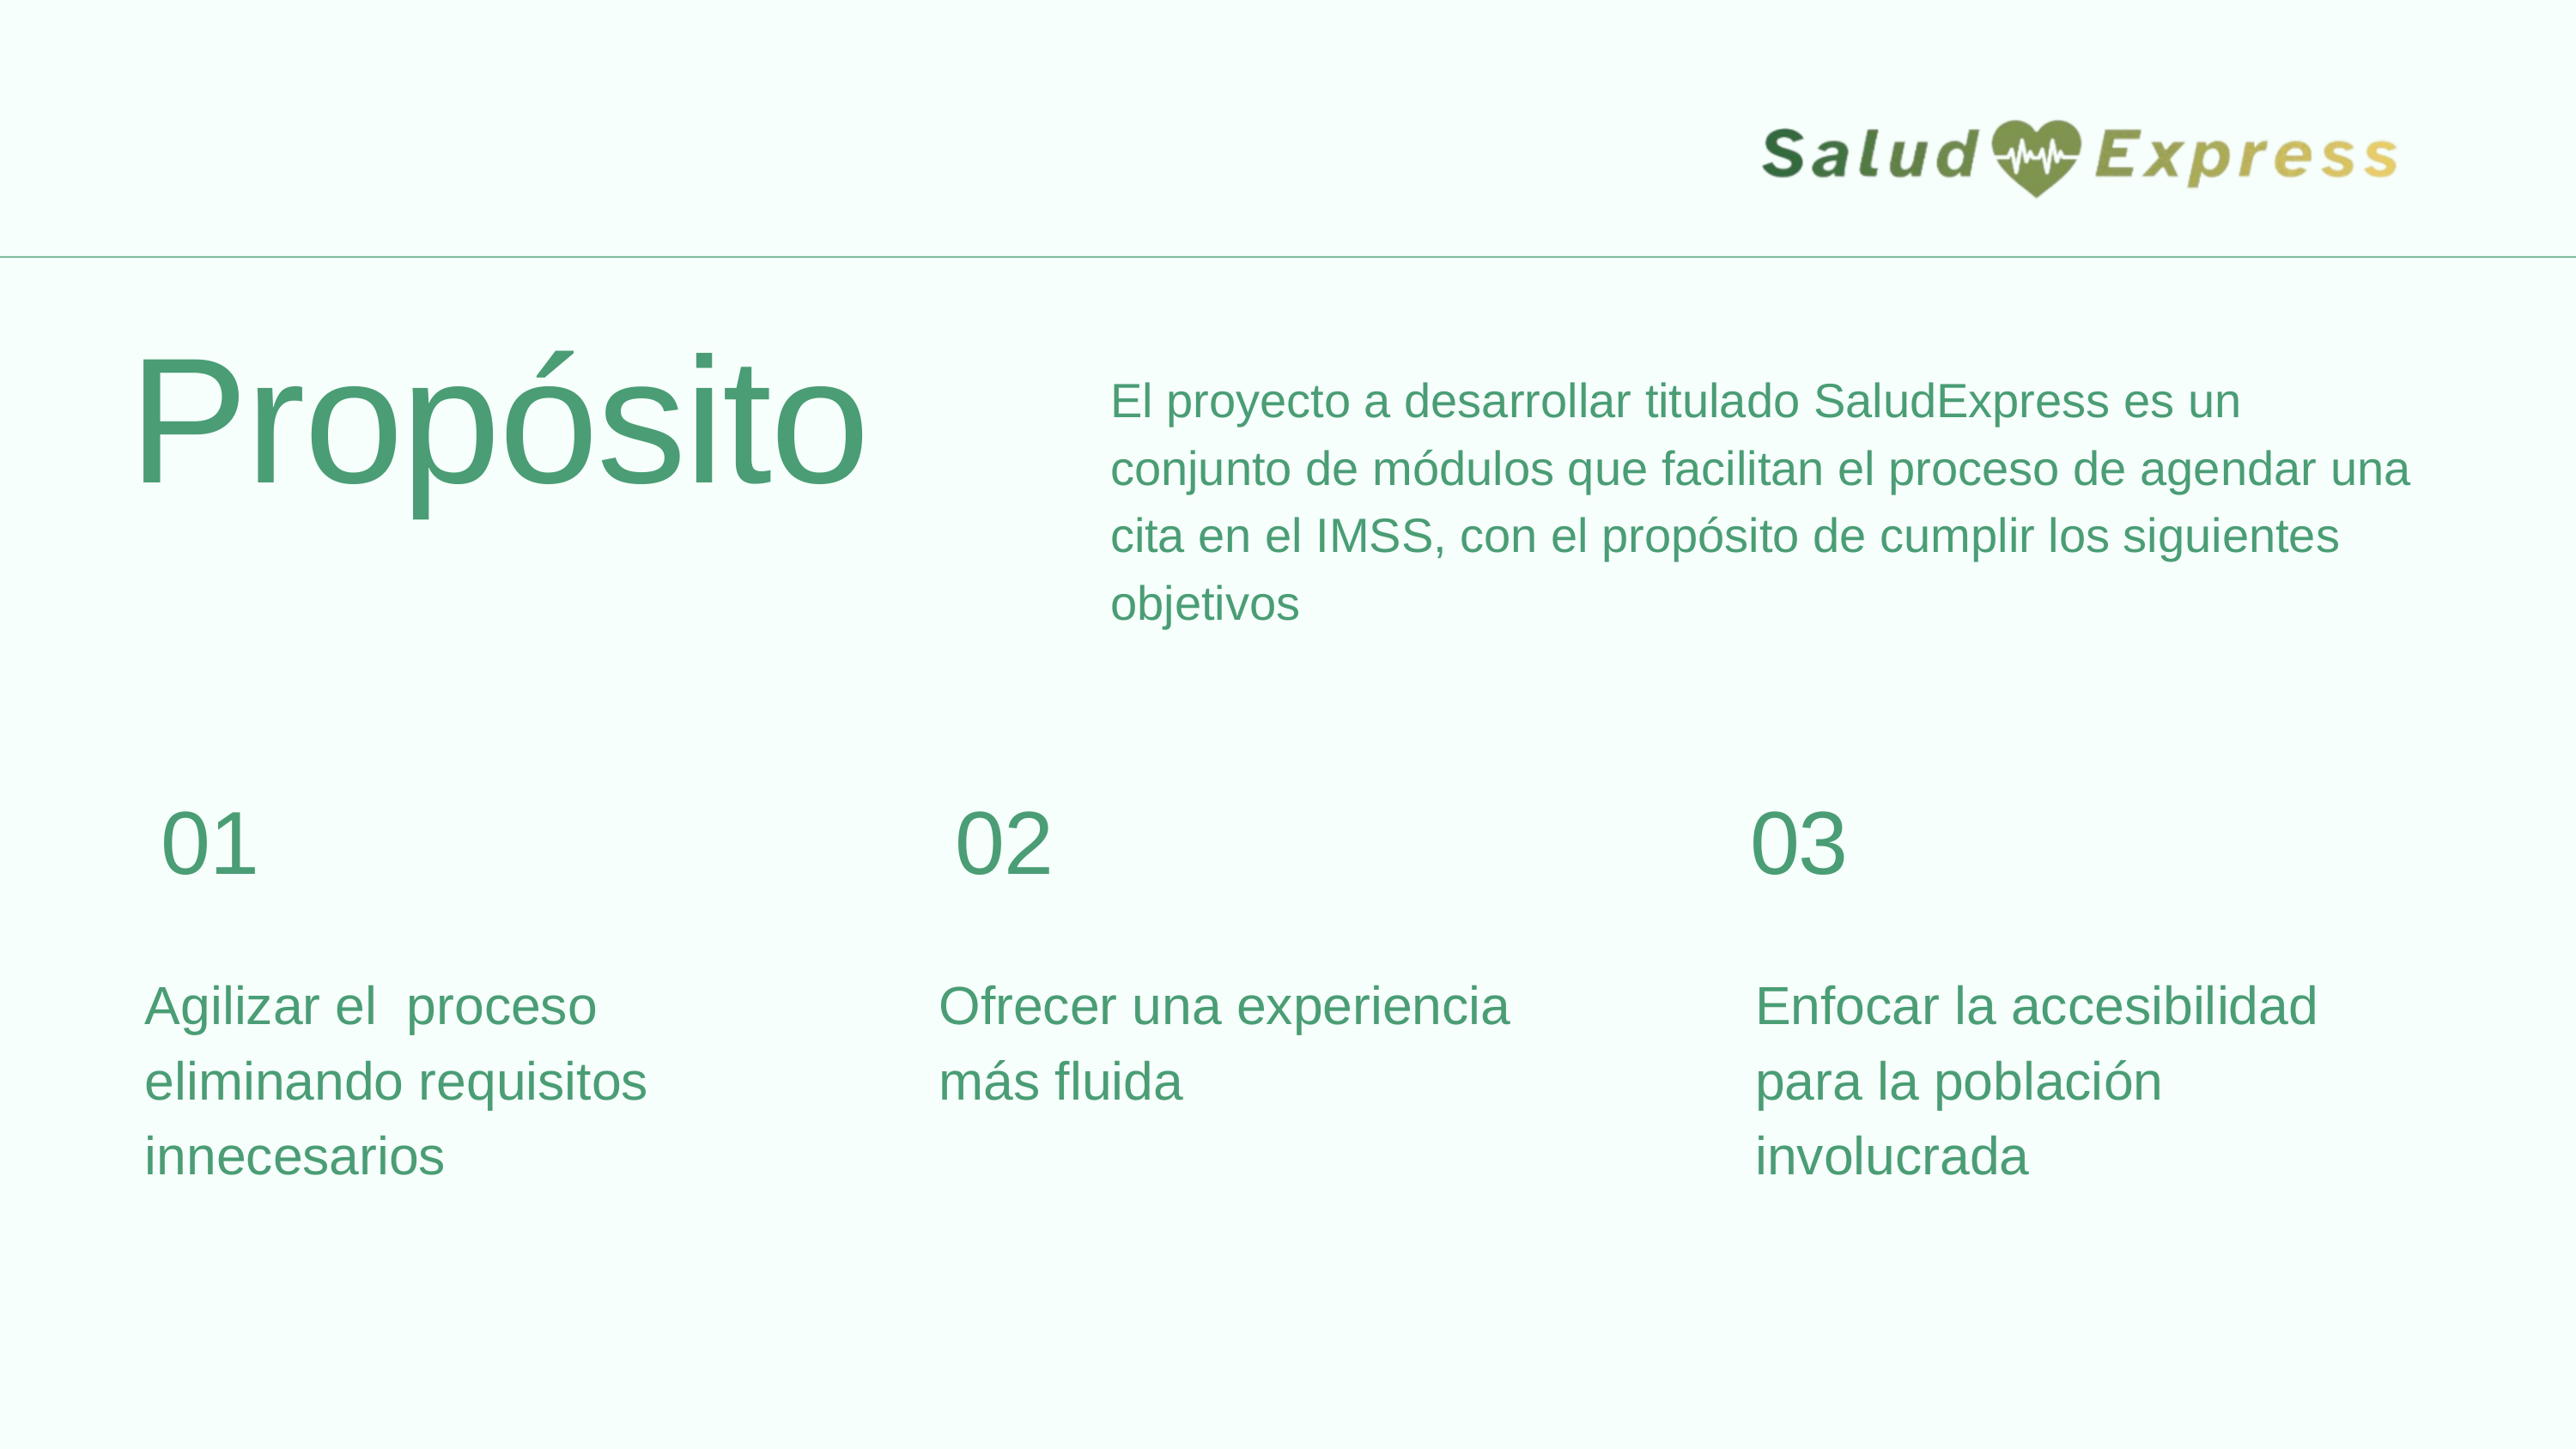

Propósito
El proyecto a desarrollar titulado SaludExpress es un conjunto de módulos que facilitan el proceso de agendar una cita en el IMSS, con el propósito de cumplir los siguientes objetivos
01
02
03
Agilizar el  proceso eliminando requisitos innecesarios
Ofrecer una experiencia más fluida
Enfocar la accesibilidad para la población involucrada